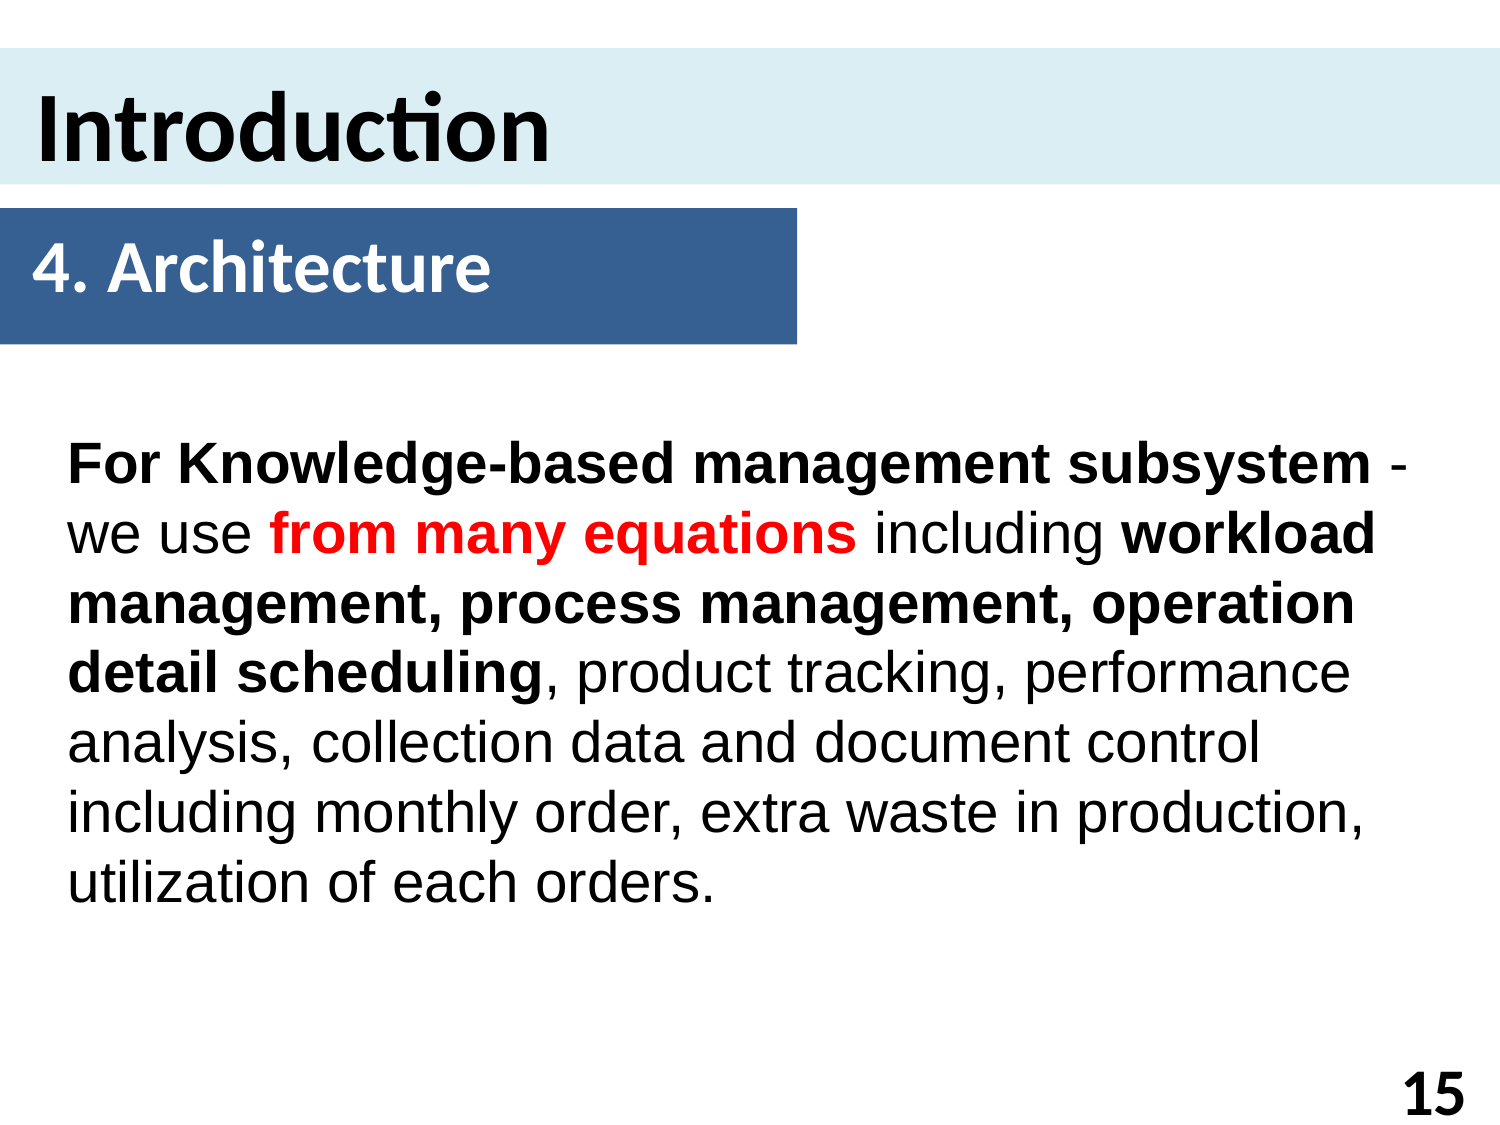

Introduction

4. Architecture
For Knowledge-based management subsystem - we use from many equations including workload management, process management, operation detail scheduling, product tracking, performance analysis, collection data and document control including monthly order, extra waste in production, utilization of each orders.

15